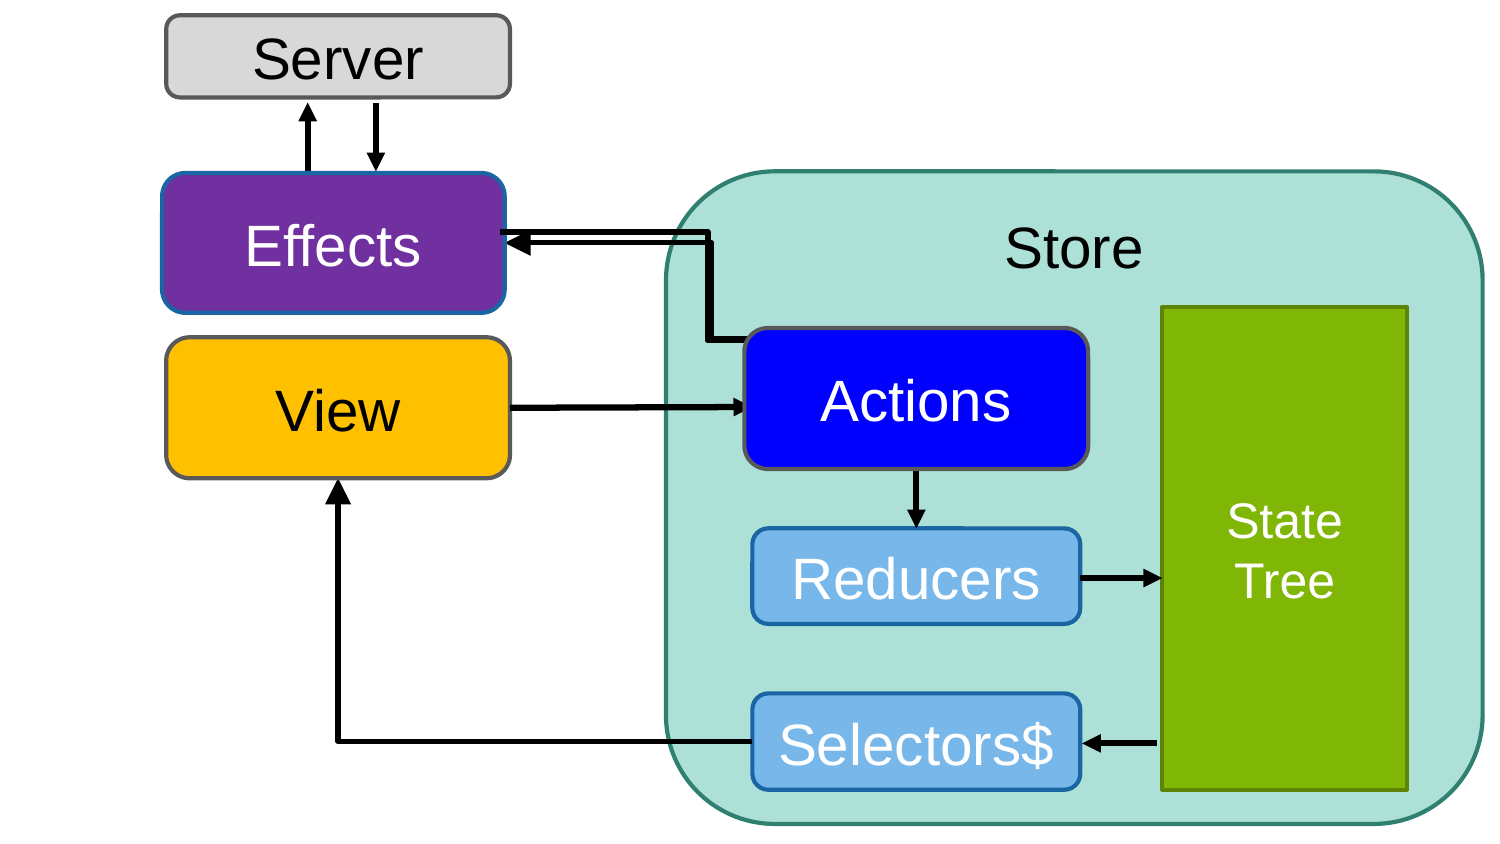

Server
Store
Effects
Actions
State
Tree
Actions
View
Actions
Reducers
Selectors$